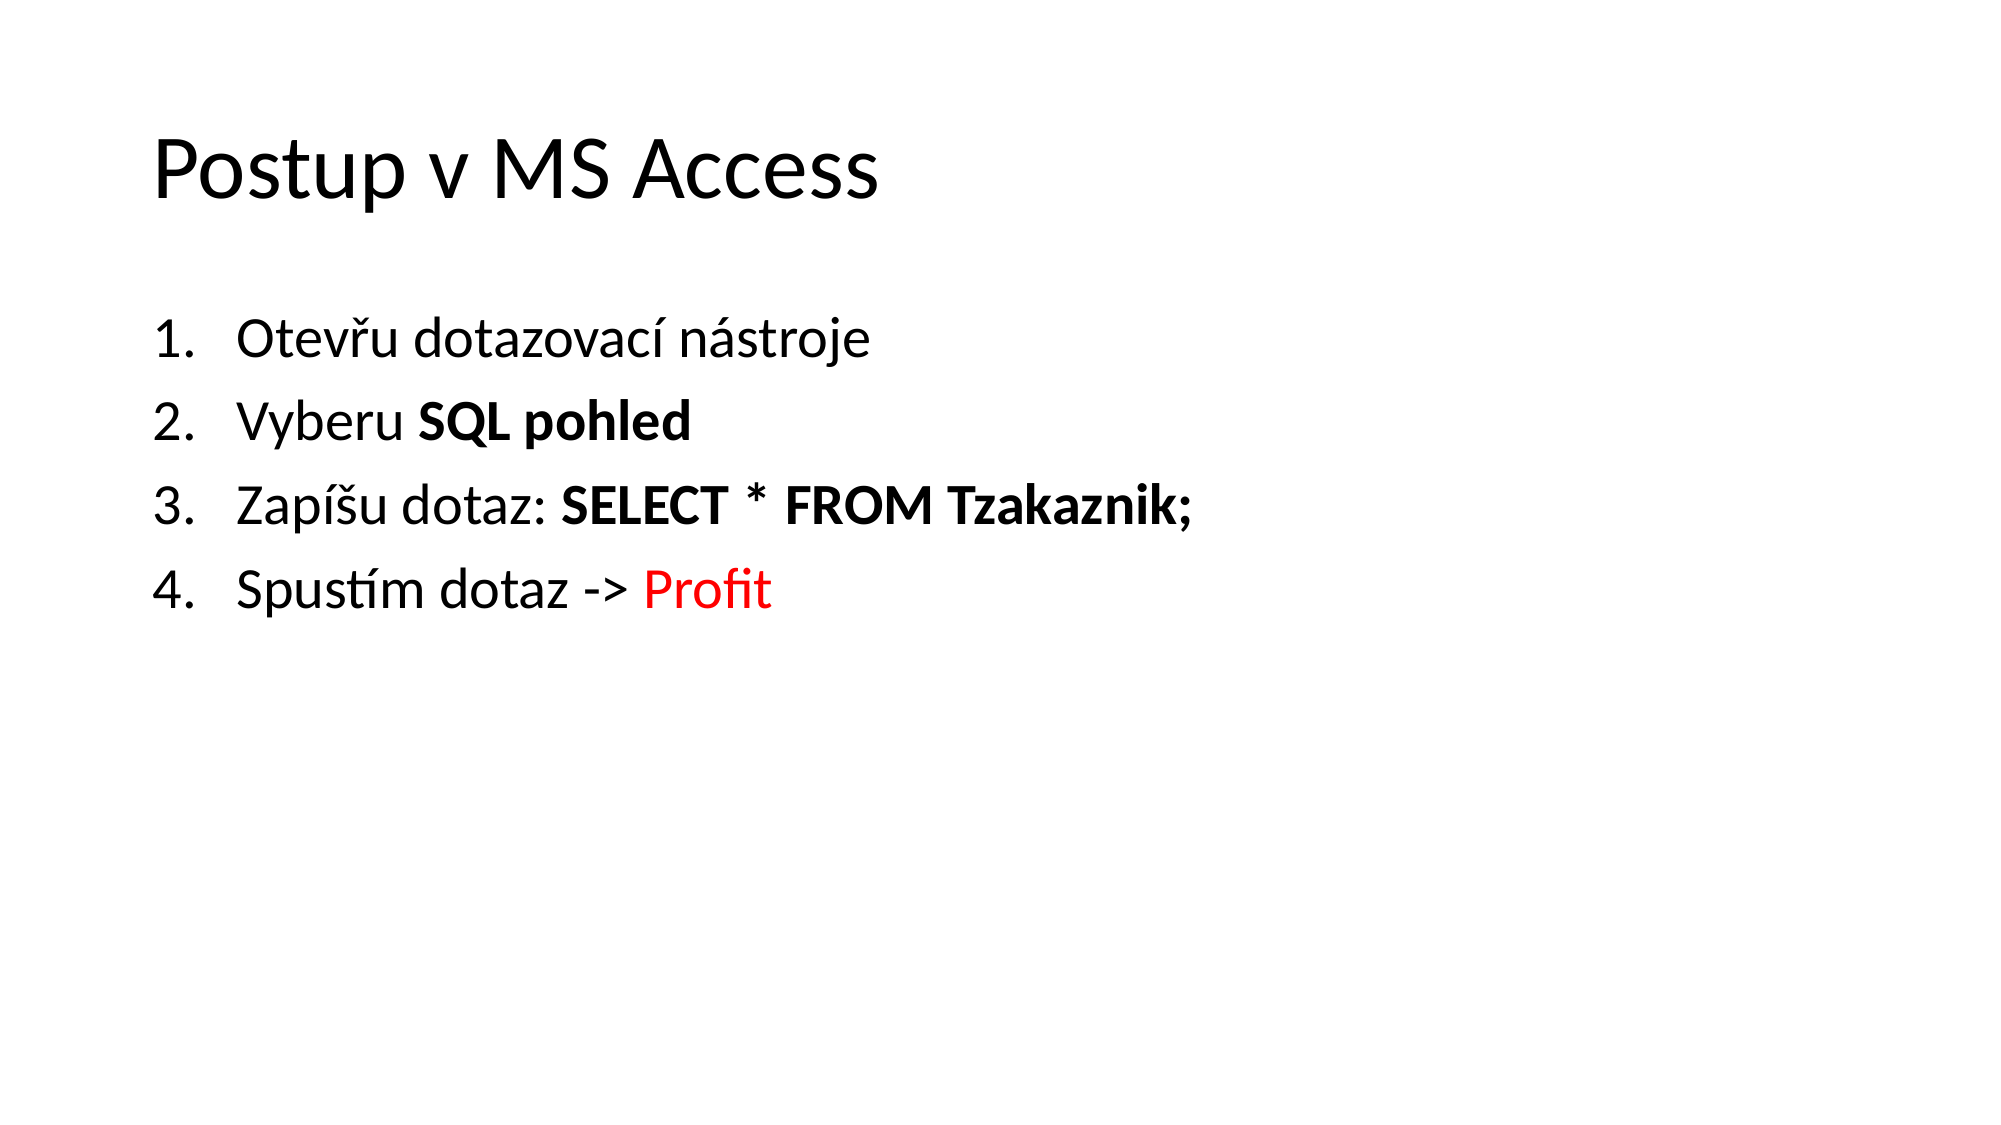

# Postup v MS Access
Otevřu dotazovací nástroje
Vyberu SQL pohled
Zapíšu dotaz: SELECT * FROM Tzakaznik;
Spustím dotaz -> Profit